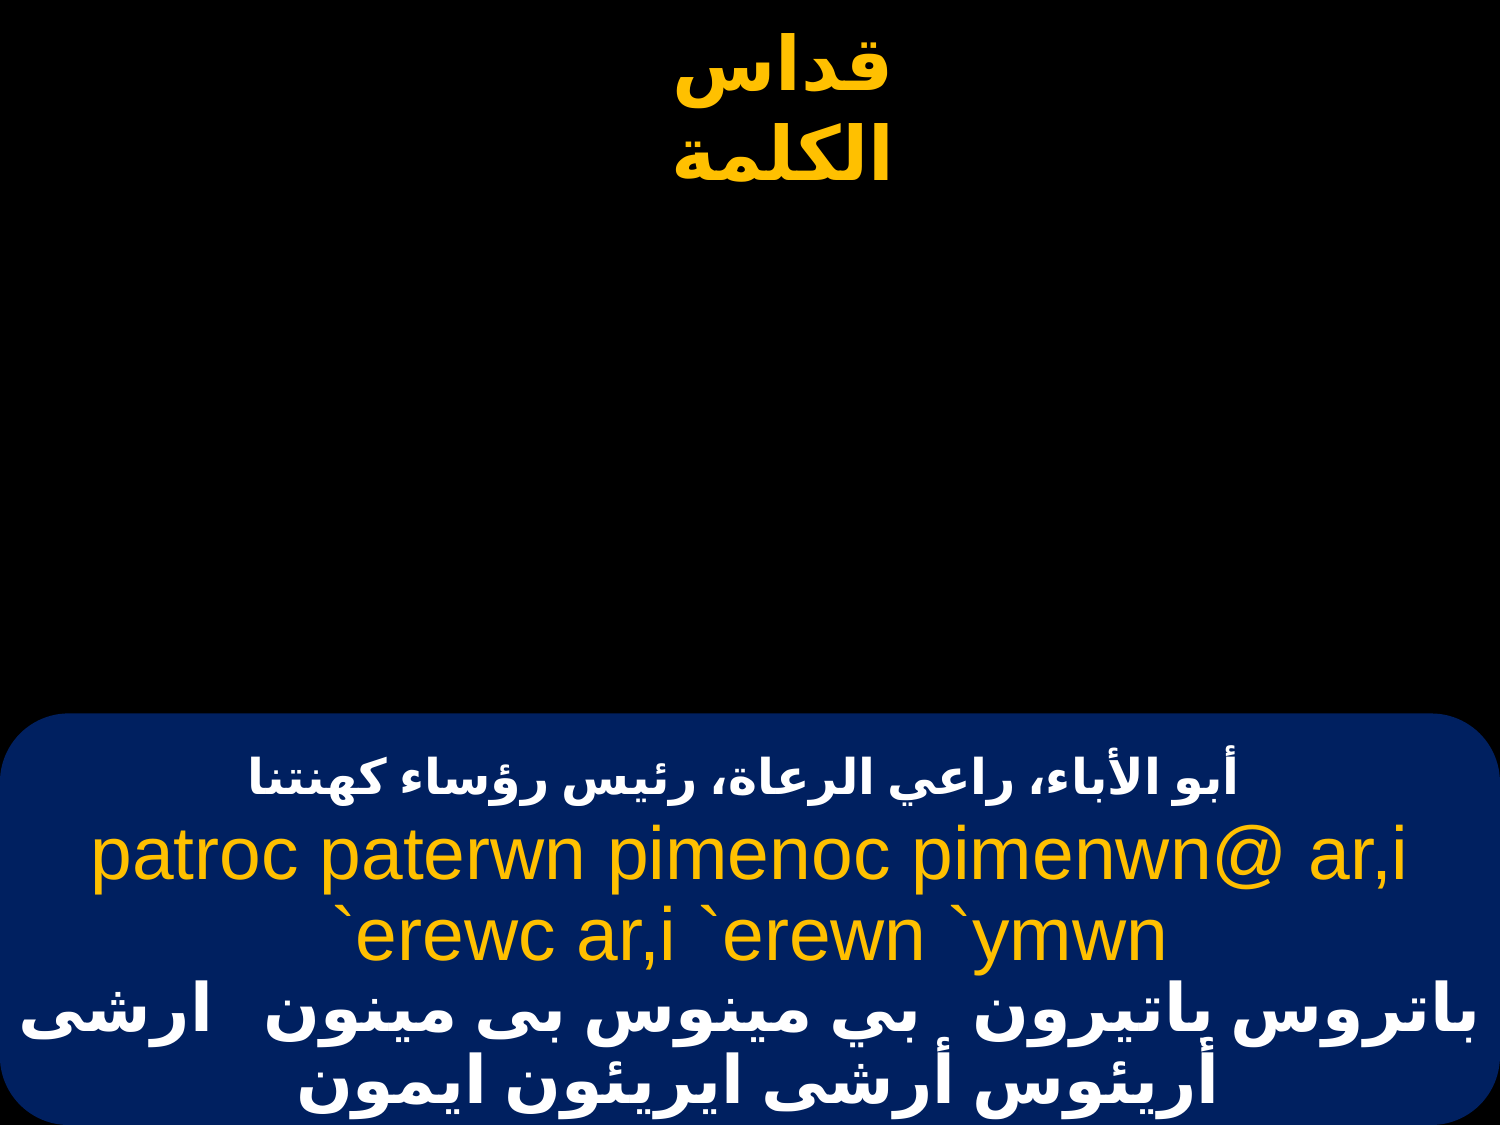

# أبو الأباء، راعي الرعاة، رئيس رؤساء كهنتنا
patroc paterwn pimenoc pimenwn@ ar,i `erewc ar,i `erewn `ymwn
باتروس باتيرون   بي مينوس بى مينون   ارشى أريئوس أرشى ايريئون ايمون